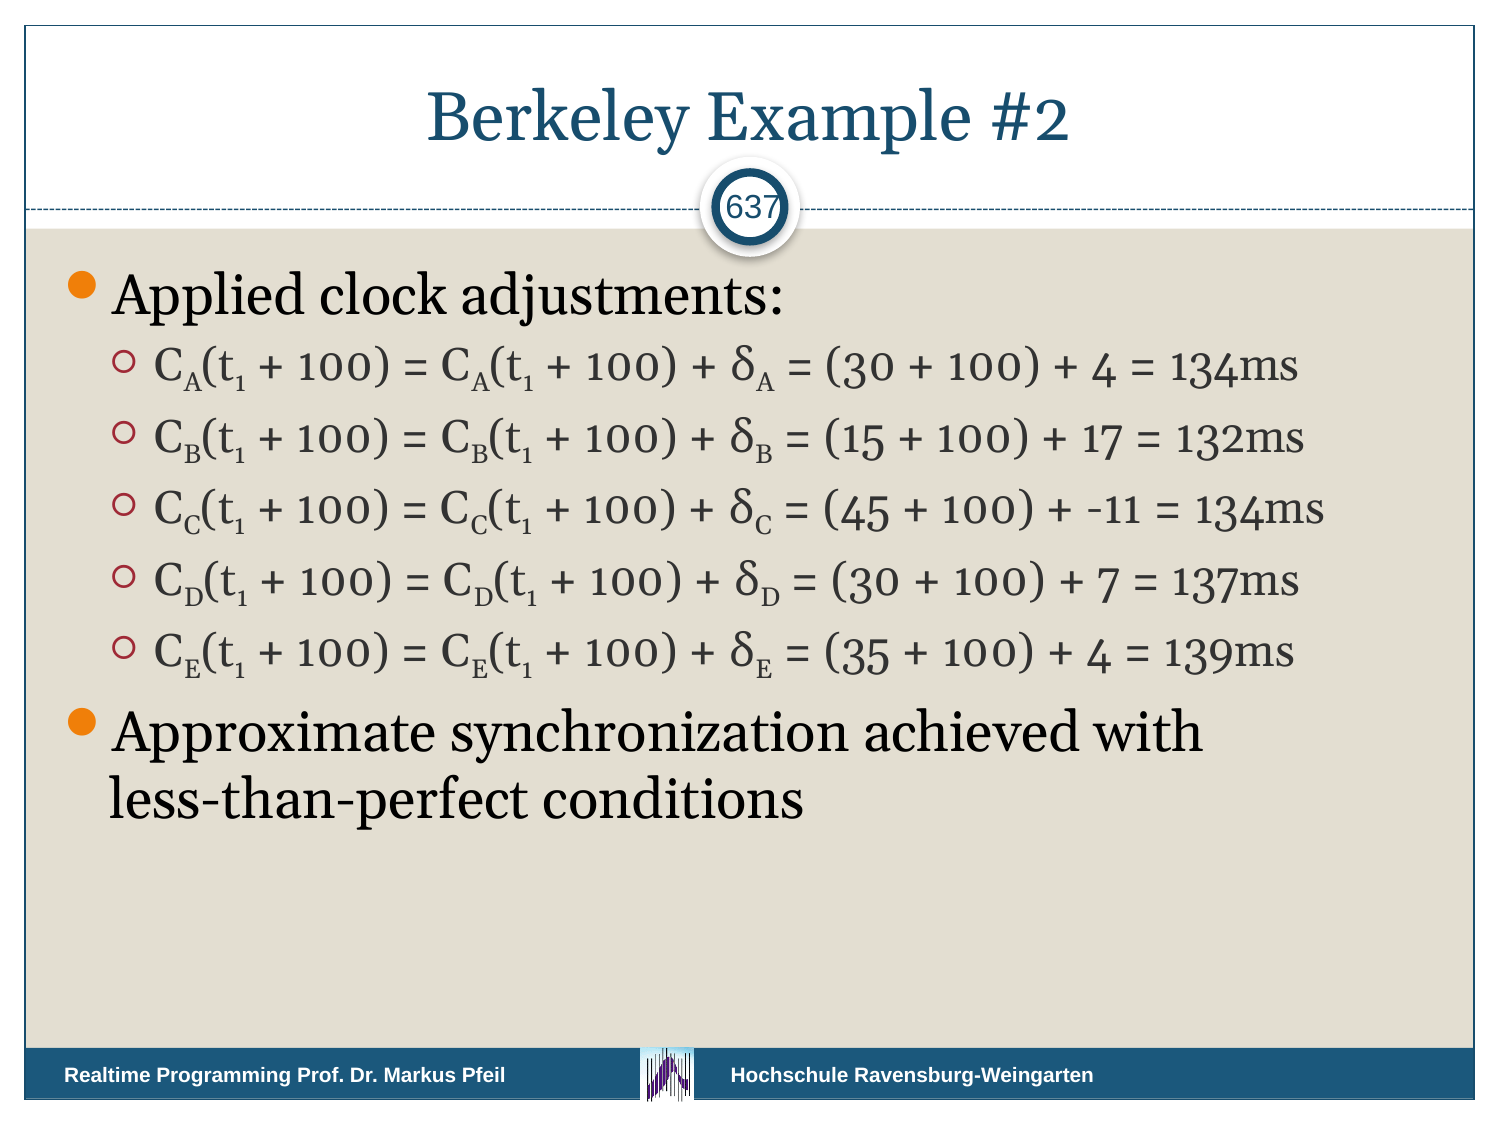

# Berkeley Example #2
637
Applied clock adjustments:
CA(t1 + 100) = CA(t1 + 100) + δA = (30 + 100) + 4 = 134ms
CB(t1 + 100) = CB(t1 + 100) + δB = (15 + 100) + 17 = 132ms
CC(t1 + 100) = CC(t1 + 100) + δC = (45 + 100) + -11 = 134ms
CD(t1 + 100) = CD(t1 + 100) + δD = (30 + 100) + 7 = 137ms
CE(t1 + 100) = CE(t1 + 100) + δE = (35 + 100) + 4 = 139ms
Approximate synchronization achieved with
less-than-perfect conditions
Realtime Programming Prof. Dr. Markus Pfeil